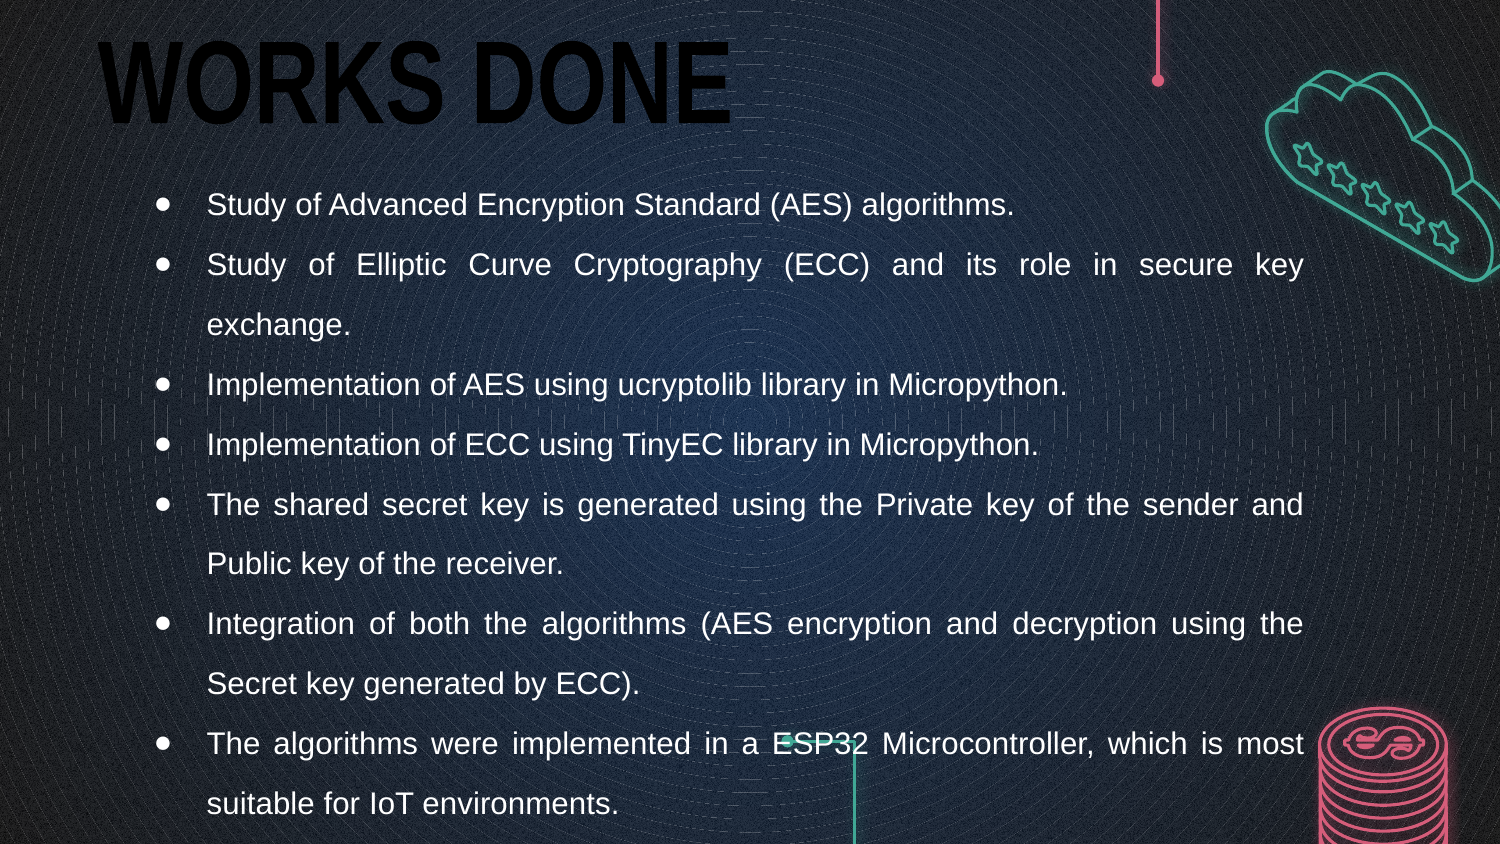

WORKS DONE
Study of Advanced Encryption Standard (AES) algorithms.
Study of Elliptic Curve Cryptography (ECC) and its role in secure key exchange.
Implementation of AES using ucryptolib library in Micropython.
Implementation of ECC using TinyEC library in Micropython.
The shared secret key is generated using the Private key of the sender and Public key of the receiver.
Integration of both the algorithms (AES encryption and decryption using the Secret key generated by ECC).
The algorithms were implemented in a ESP32 Microcontroller, which is most suitable for IoT environments.

#